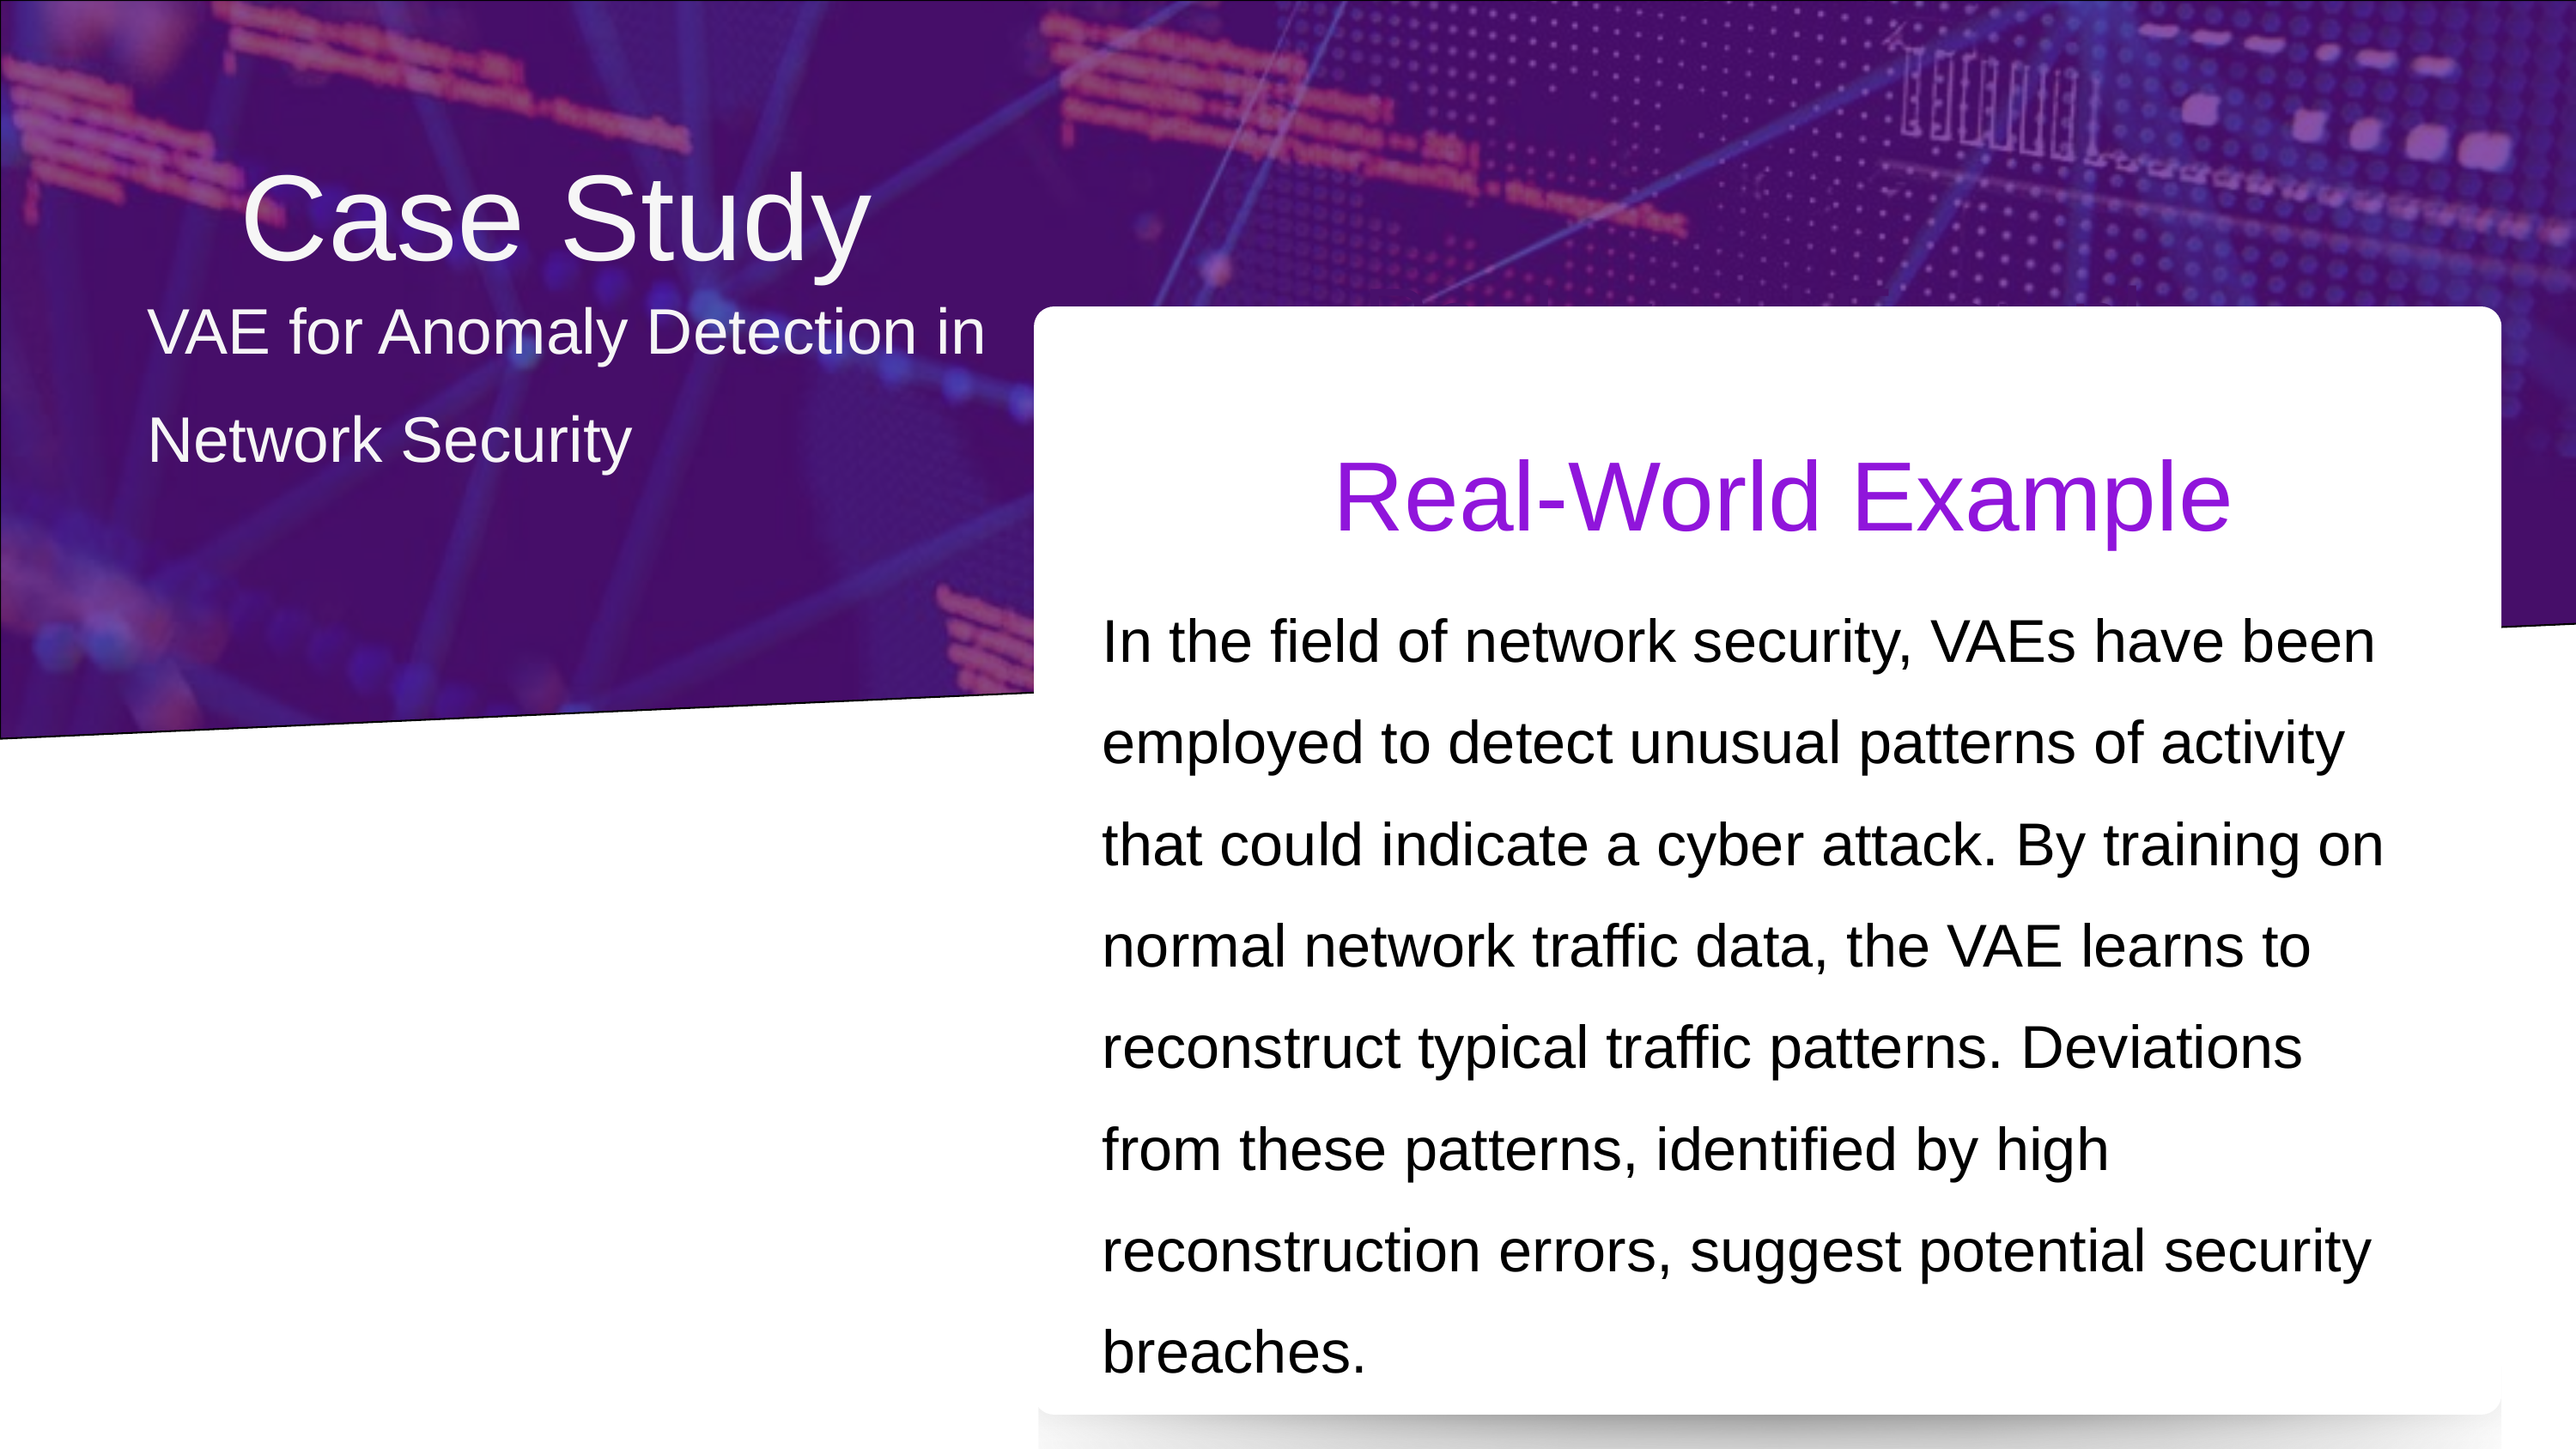

Case Study
 Real-world Example

VAE for Anomaly Detection in Network Security

 Real-World Example
In the field of network security, VAEs have been employed to detect unusual patterns of activity that could indicate a cyber attack. By training on normal network traffic data, the VAE learns to reconstruct typical traffic patterns. Deviations from these patterns, identified by high reconstruction errors, suggest potential security breaches.